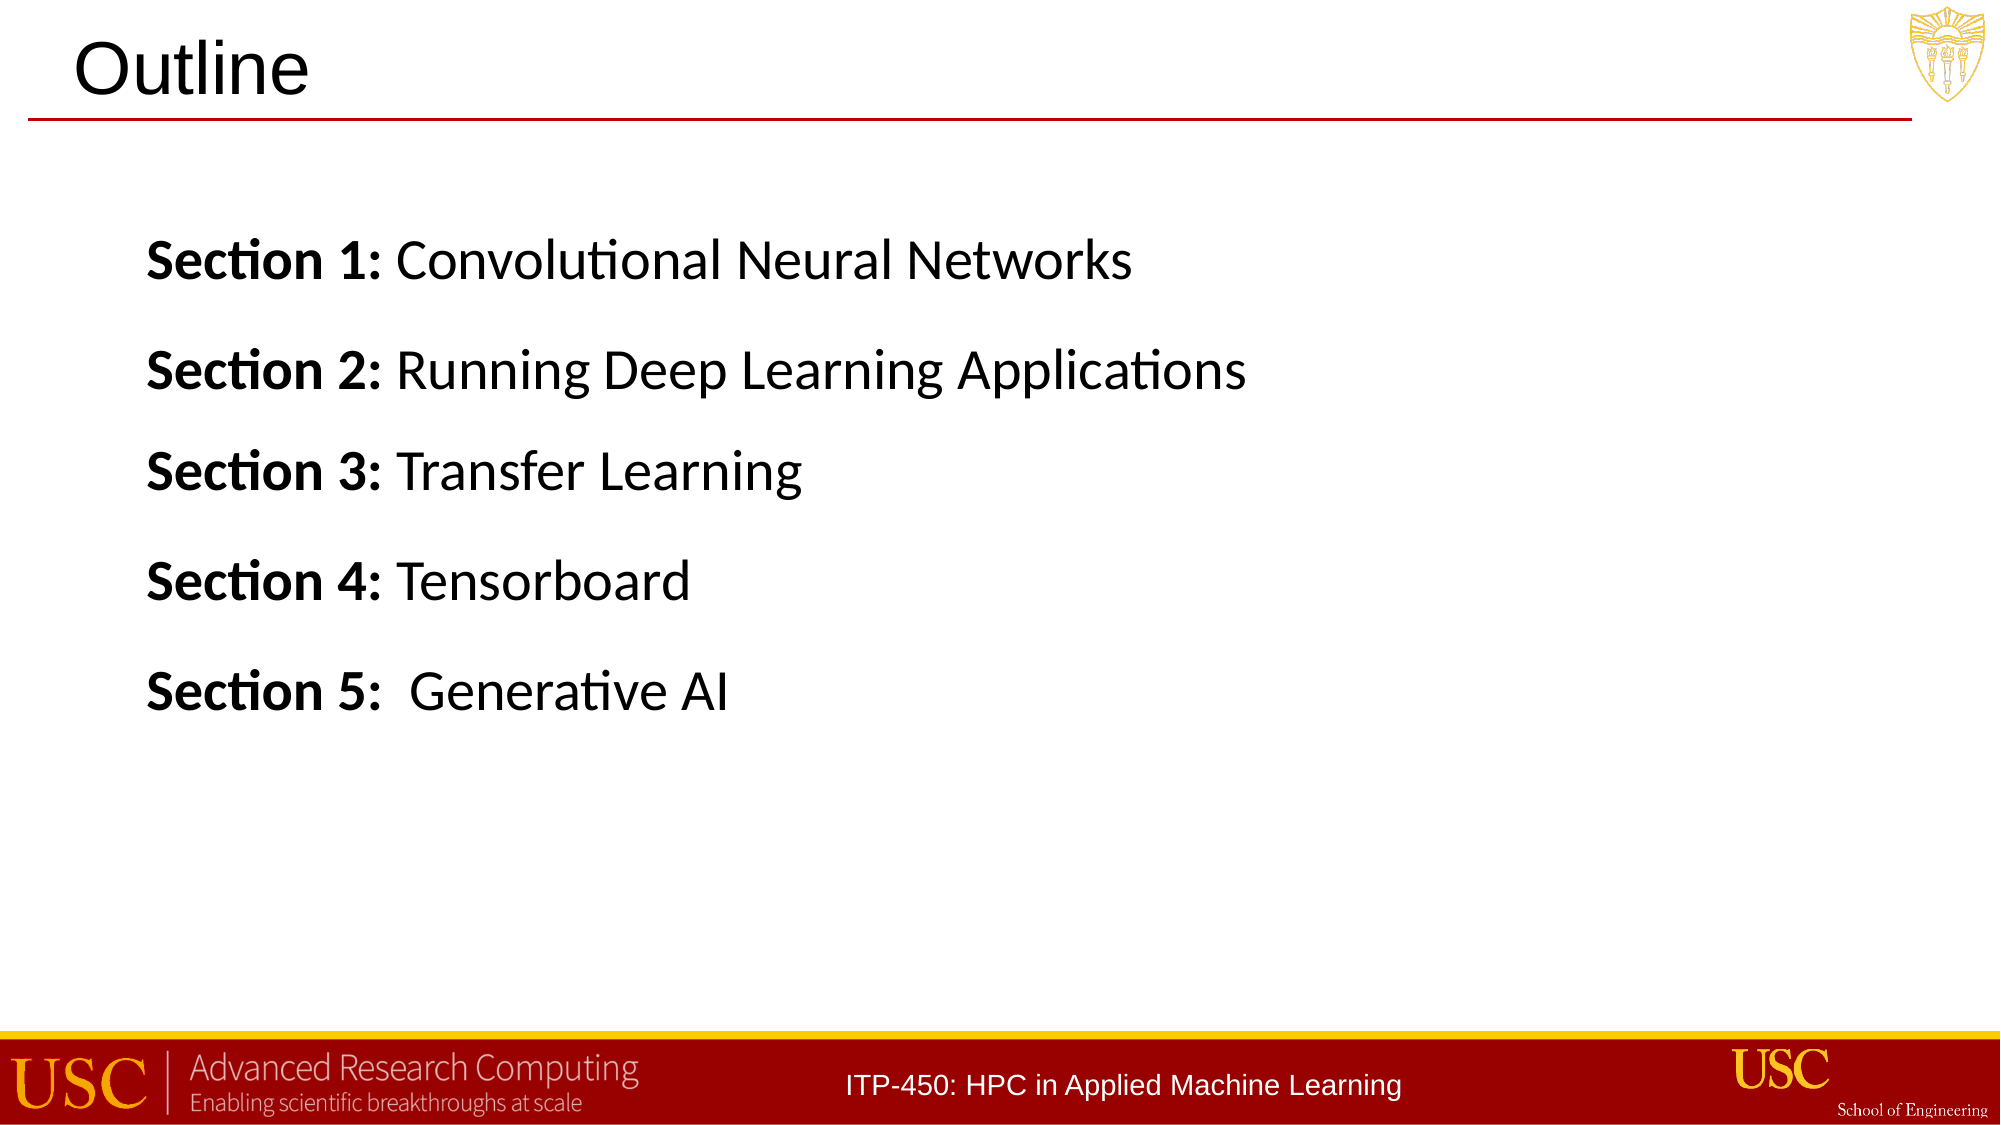

Outline
Section 1: Convolutional Neural Networks
Section 2: Running Deep Learning Applications
Section 3: Transfer Learning
Section 4: Tensorboard
Section 5:  Generative AI